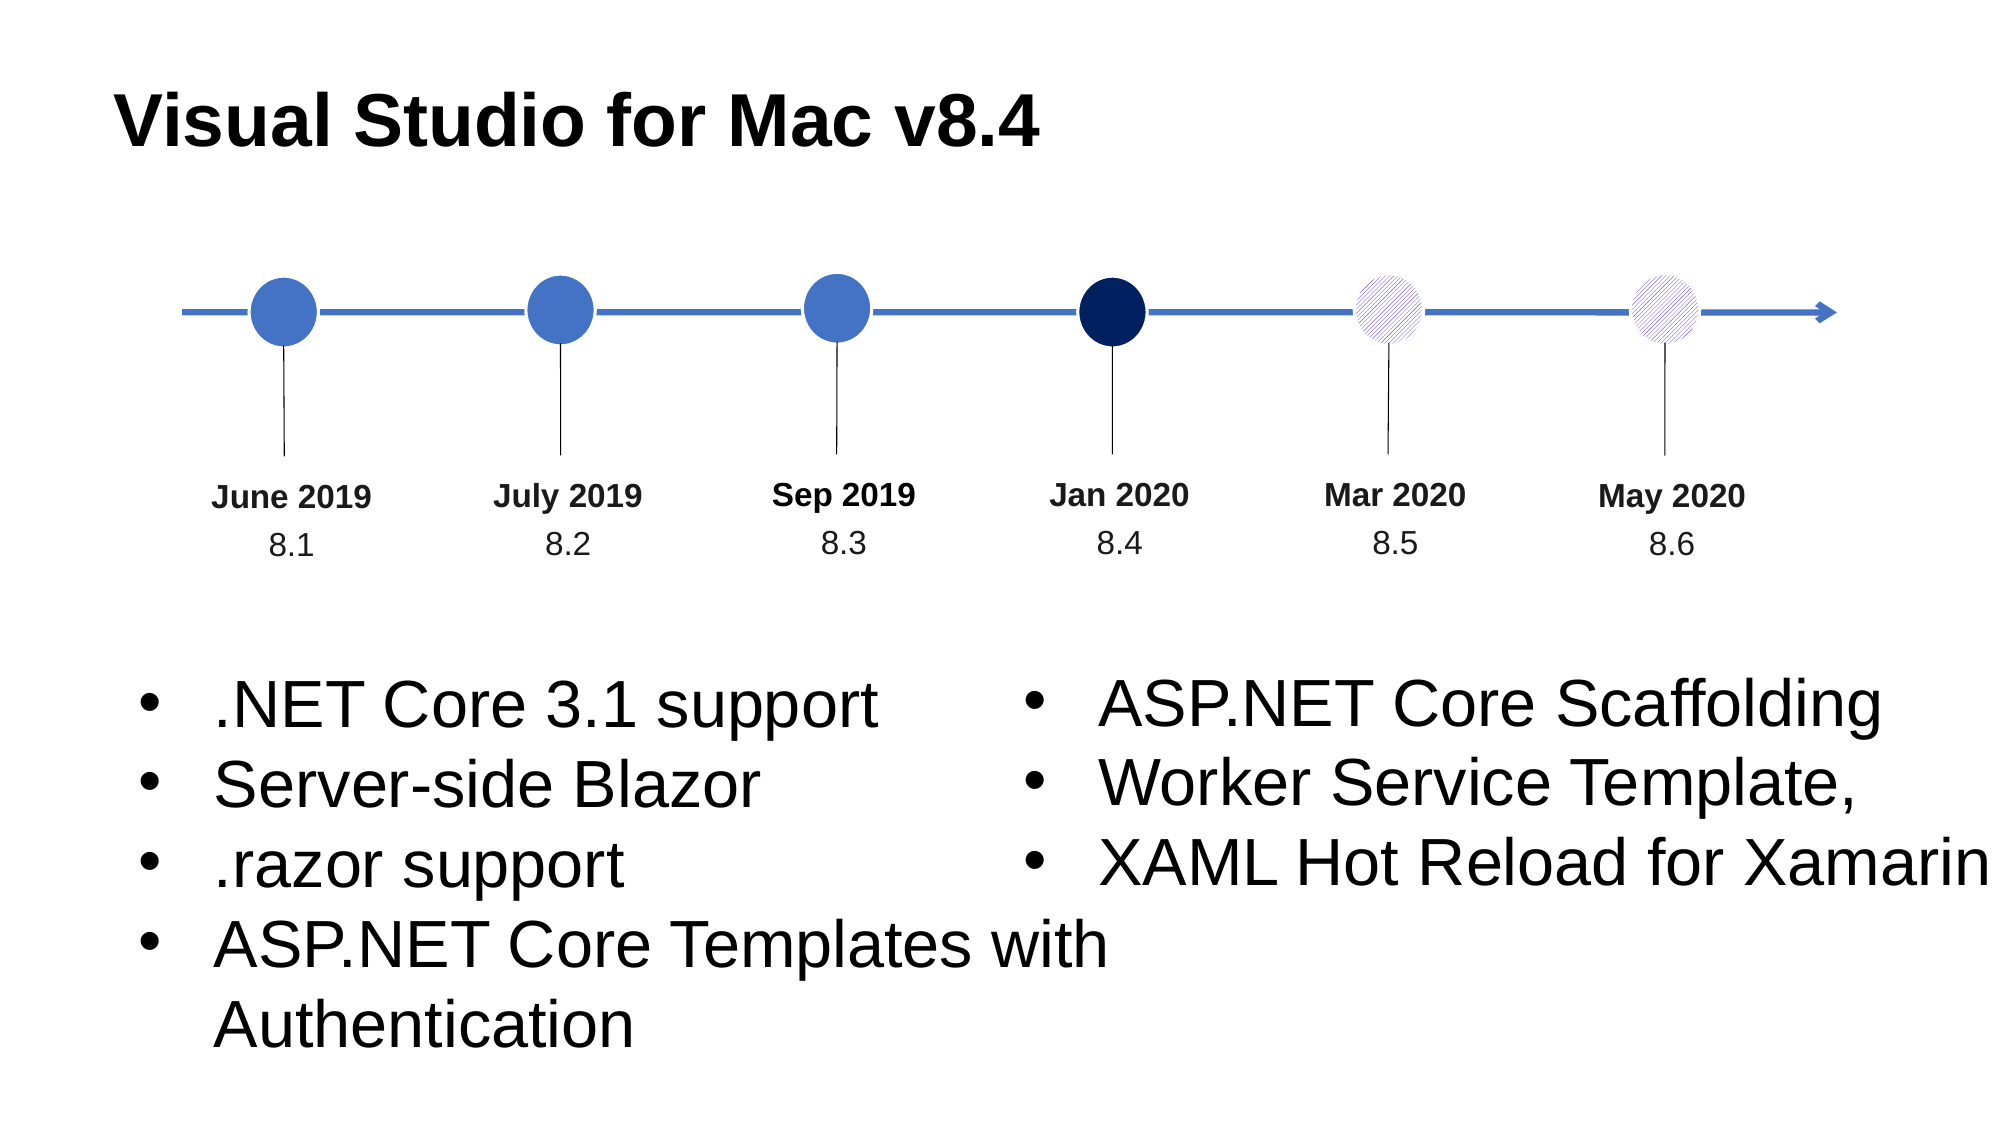

Visual Studio for Mac v8.4

Jan 2020
8.4

Mar 2020
8.5
Sep 2019
8.3
July 2019
8.2

May 2020
8.6

June 2019
8.1
ASP.NET Core Scaffolding
Worker Service Template,
XAML Hot Reload for Xamarin
.NET Core 3.1 support
Server-side Blazor
.razor support
ASP.NET Core Templates with Authentication